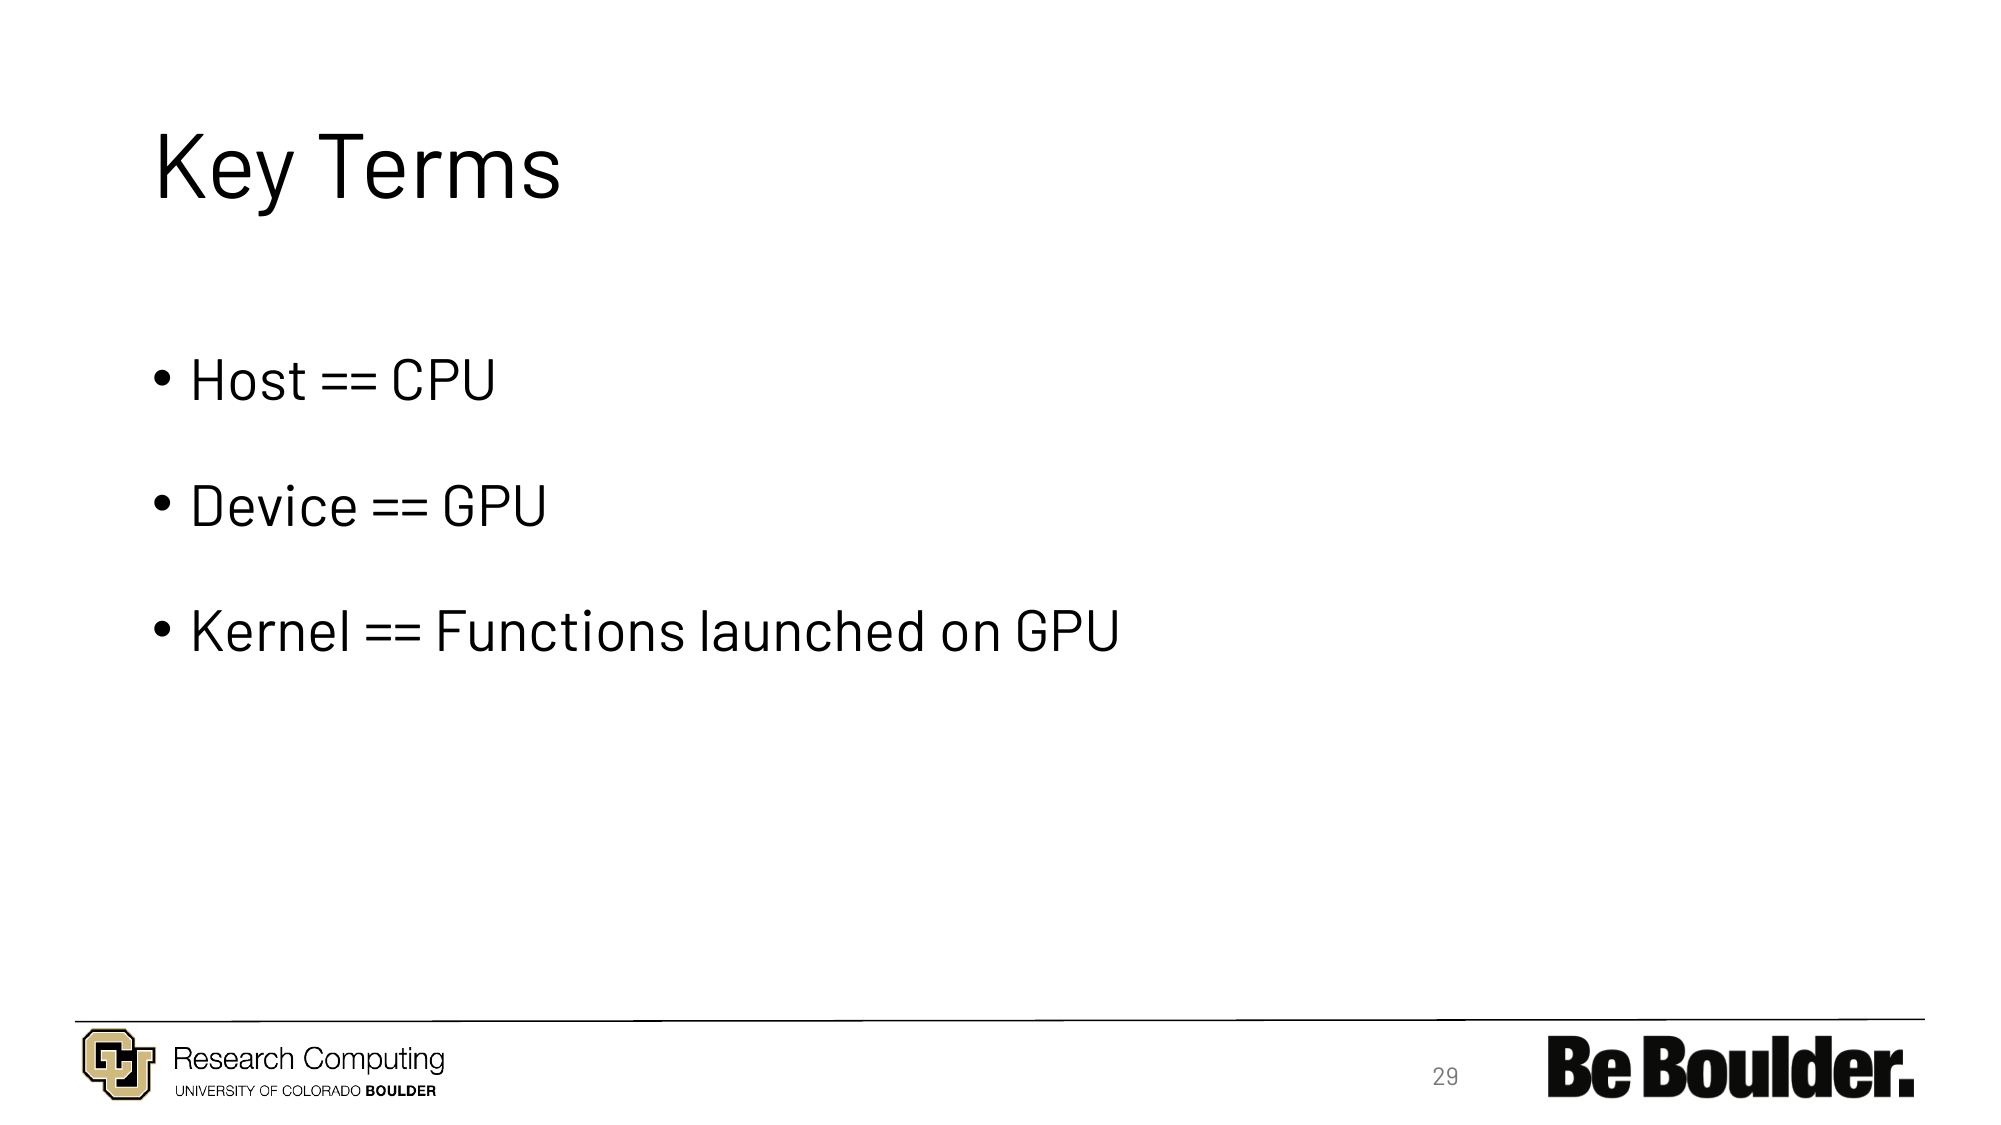

# Key Terms
Host == CPU
Device == GPU
Kernel == Functions launched on GPU
29